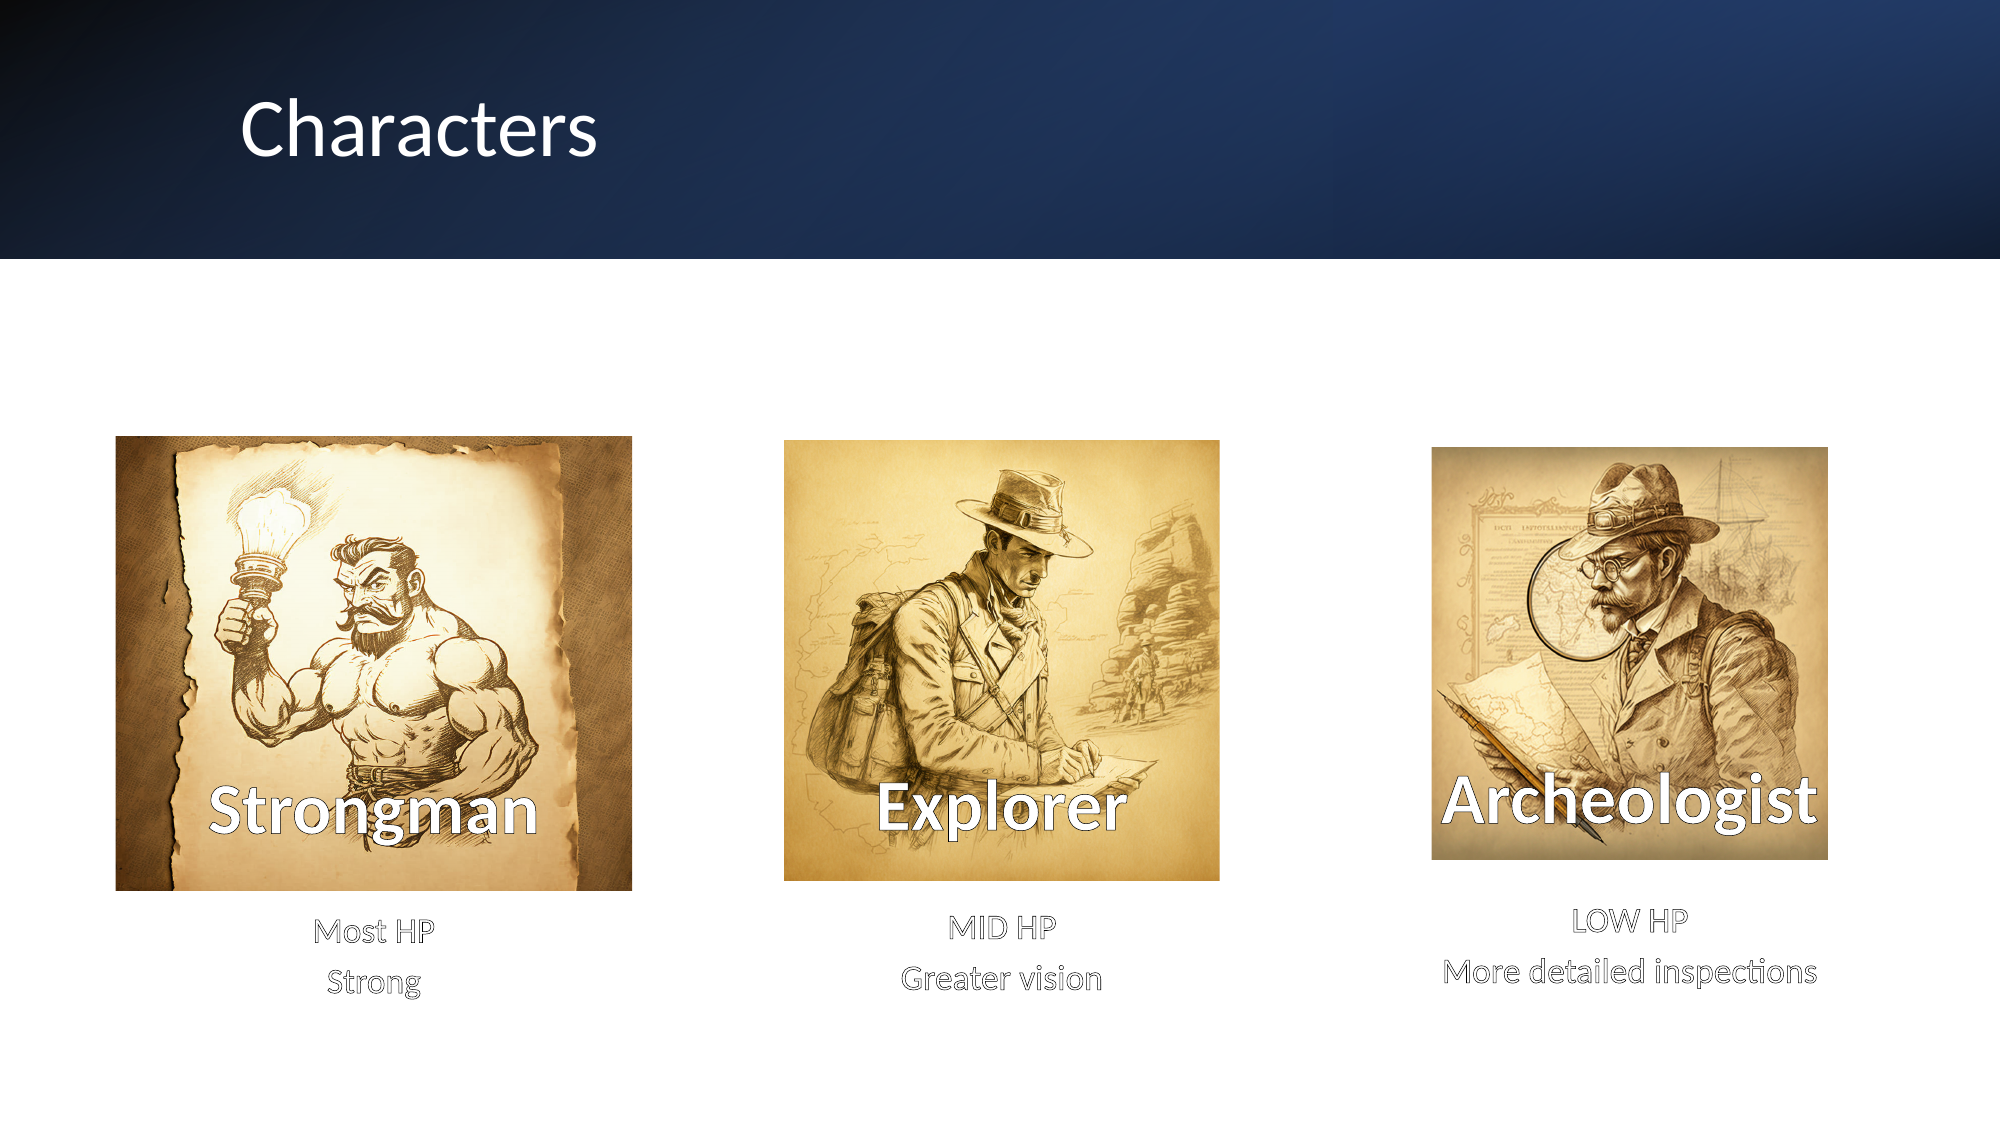

# Characters
Strongman

Most HP
Strong
Explorer

MID HP
Greater vision
Archeologist

LOW HP
More detailed inspections